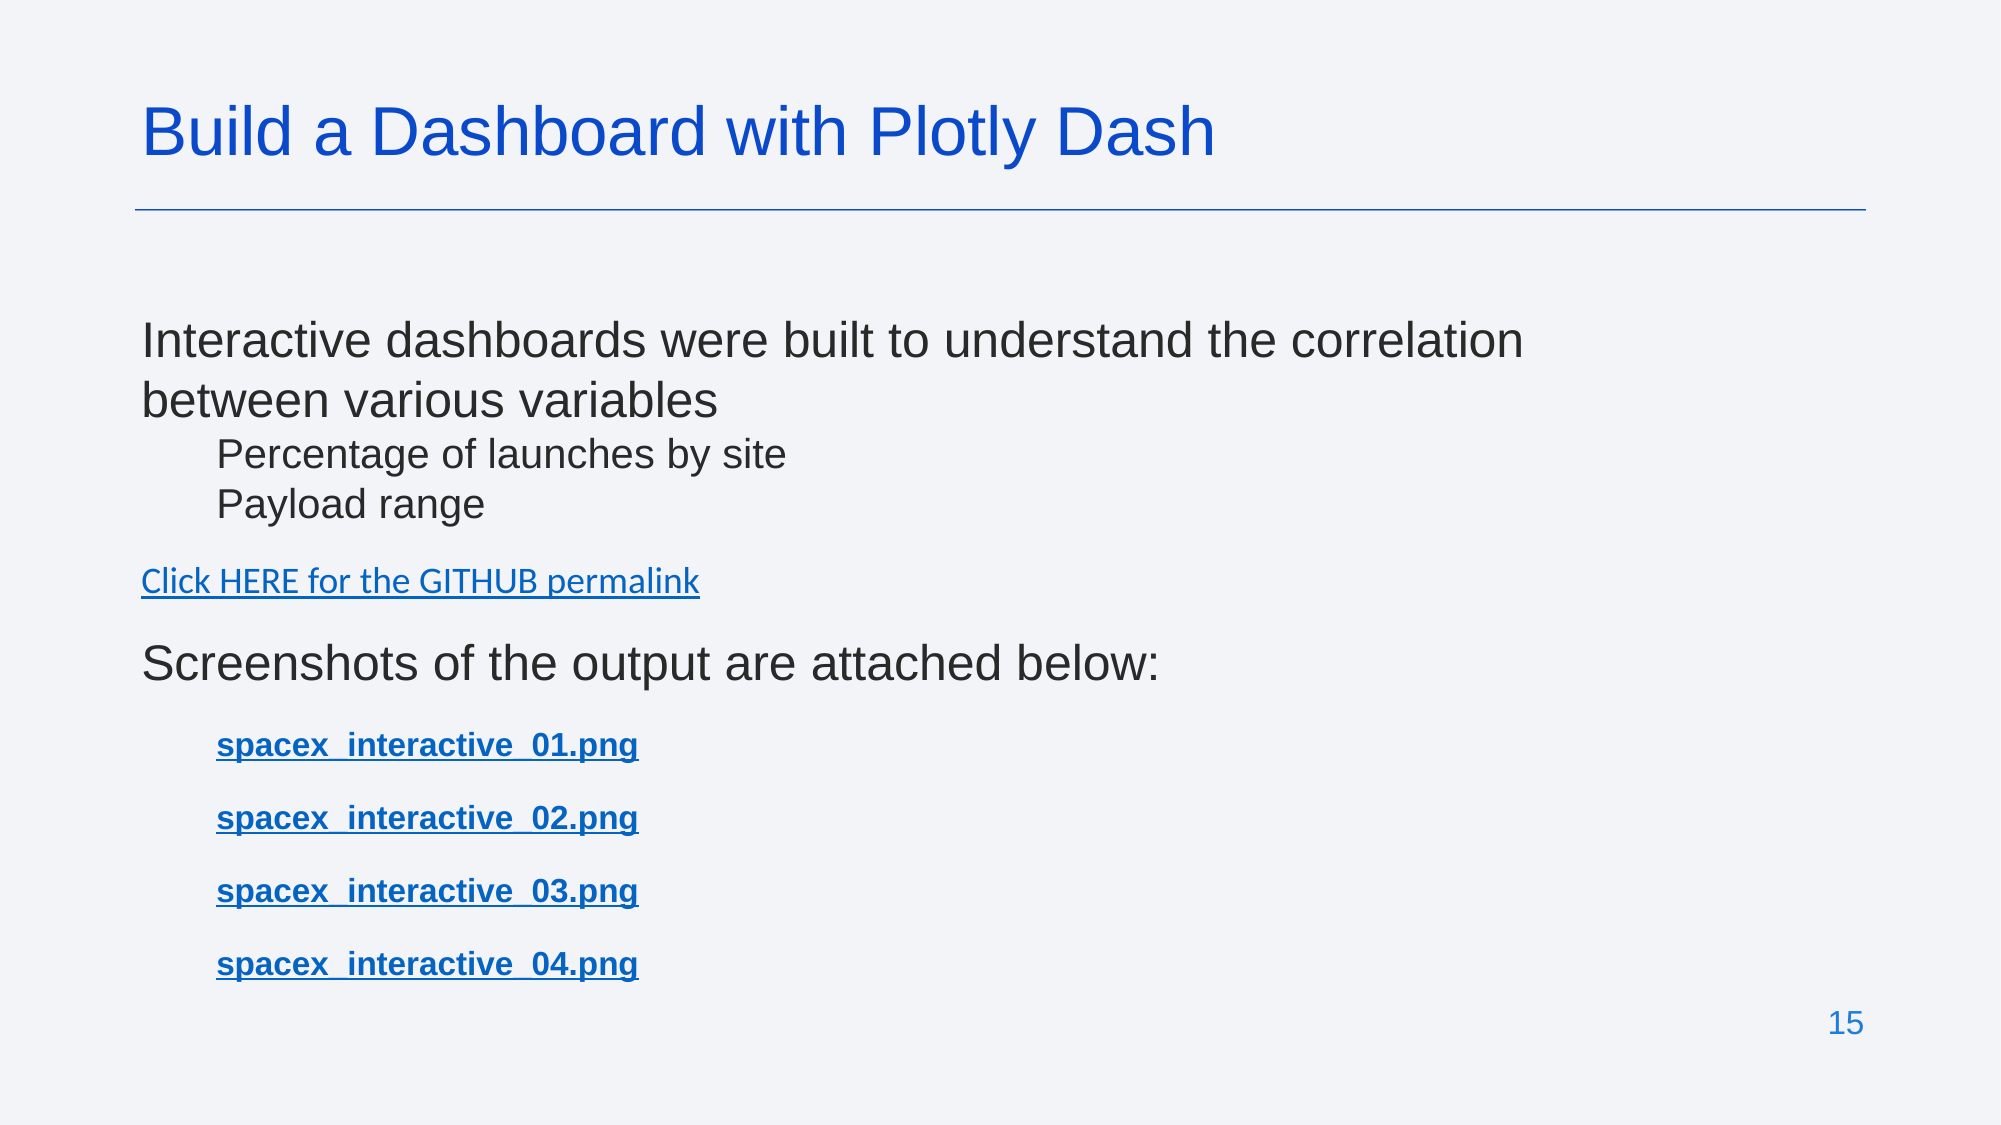

Build a Dashboard with Plotly Dash
Interactive dashboards were built to understand the correlation between various variables
Percentage of launches by site
Payload range
Click HERE for the GITHUB permalink
Screenshots of the output are attached below:
spacex_interactive_01.png
spacex_interactive_02.png
spacex_interactive_03.png
spacex_interactive_04.png

15